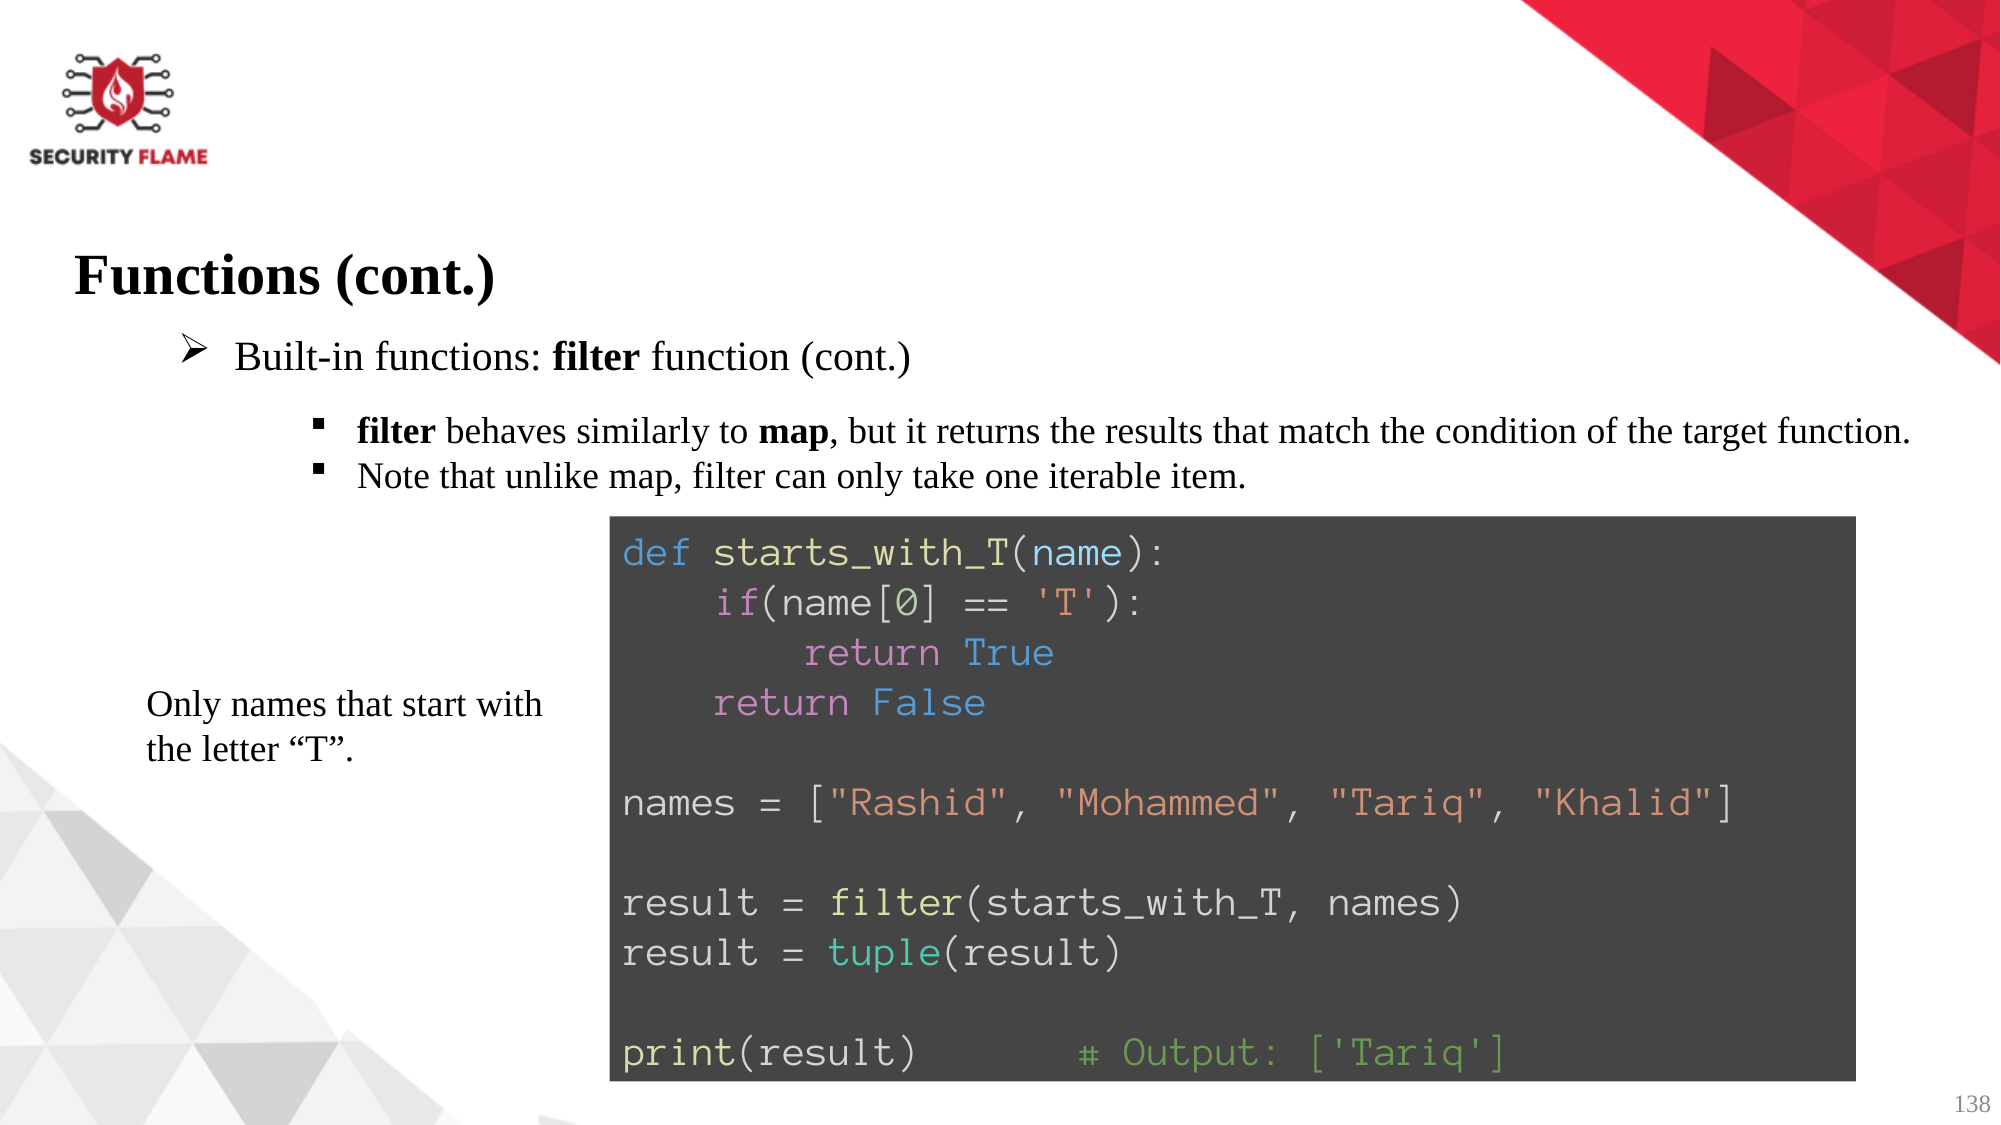

Functions (cont.)
Built-in functions: filter function (cont.)
filter behaves similarly to map, but it returns the results that match the condition of the target function.
Note that unlike map, filter can only take one iterable item.
def starts_with_T(name):
    if(name[0] == 'T'):
        return True
    return False
names = ["Rashid", "Mohammed", "Tariq", "Khalid"]
result = filter(starts_with_T, names)
result = tuple(result)
print(result)       # Output: ['Tariq']
Only names that start with the letter “T”.
138